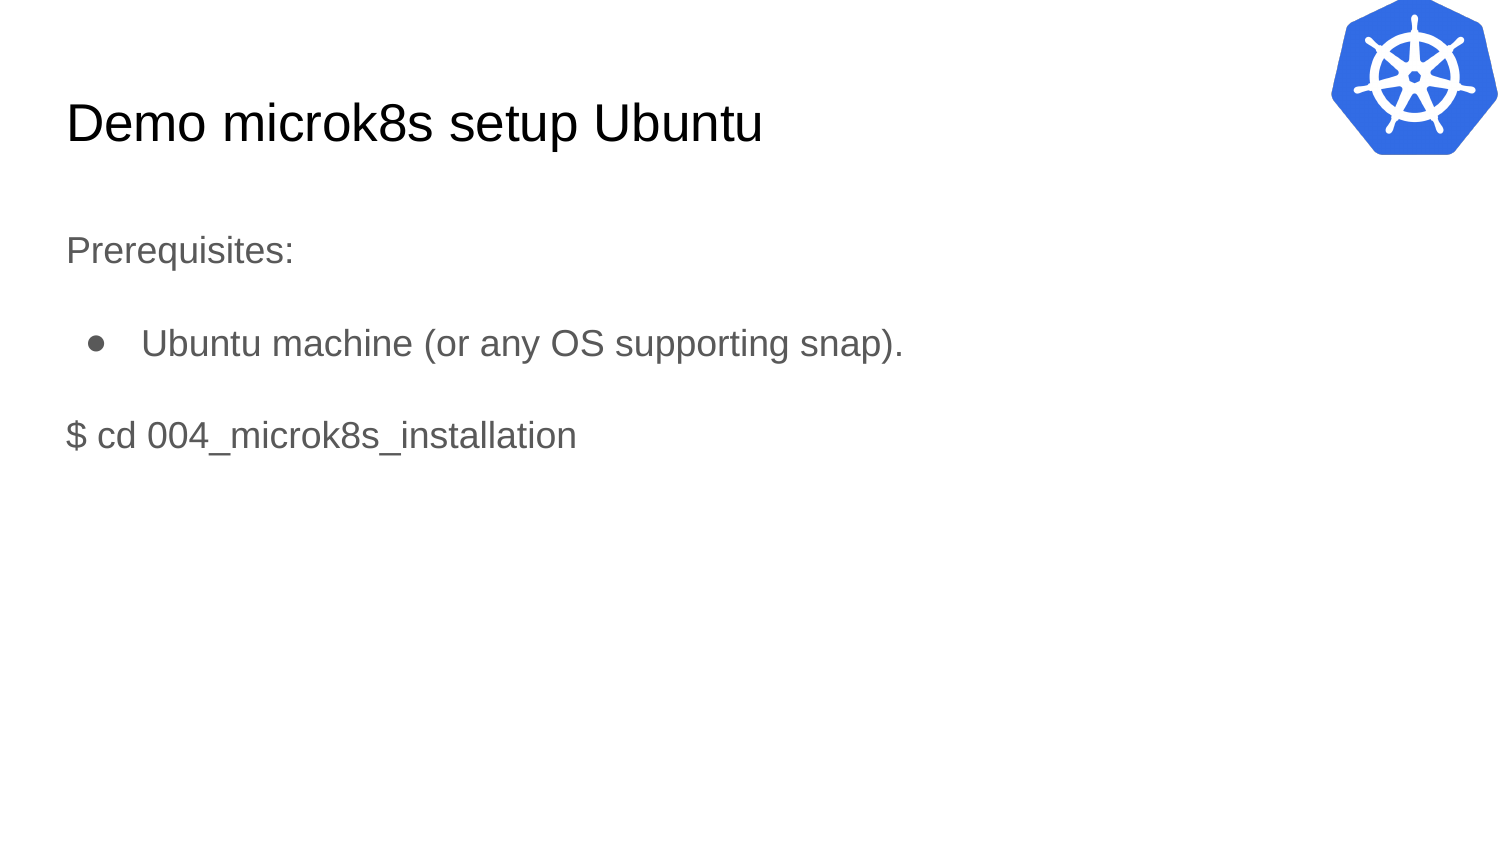

# Demo microk8s setup Ubuntu
Prerequisites:
Ubuntu machine (or any OS supporting snap).
$ cd 004_microk8s_installation